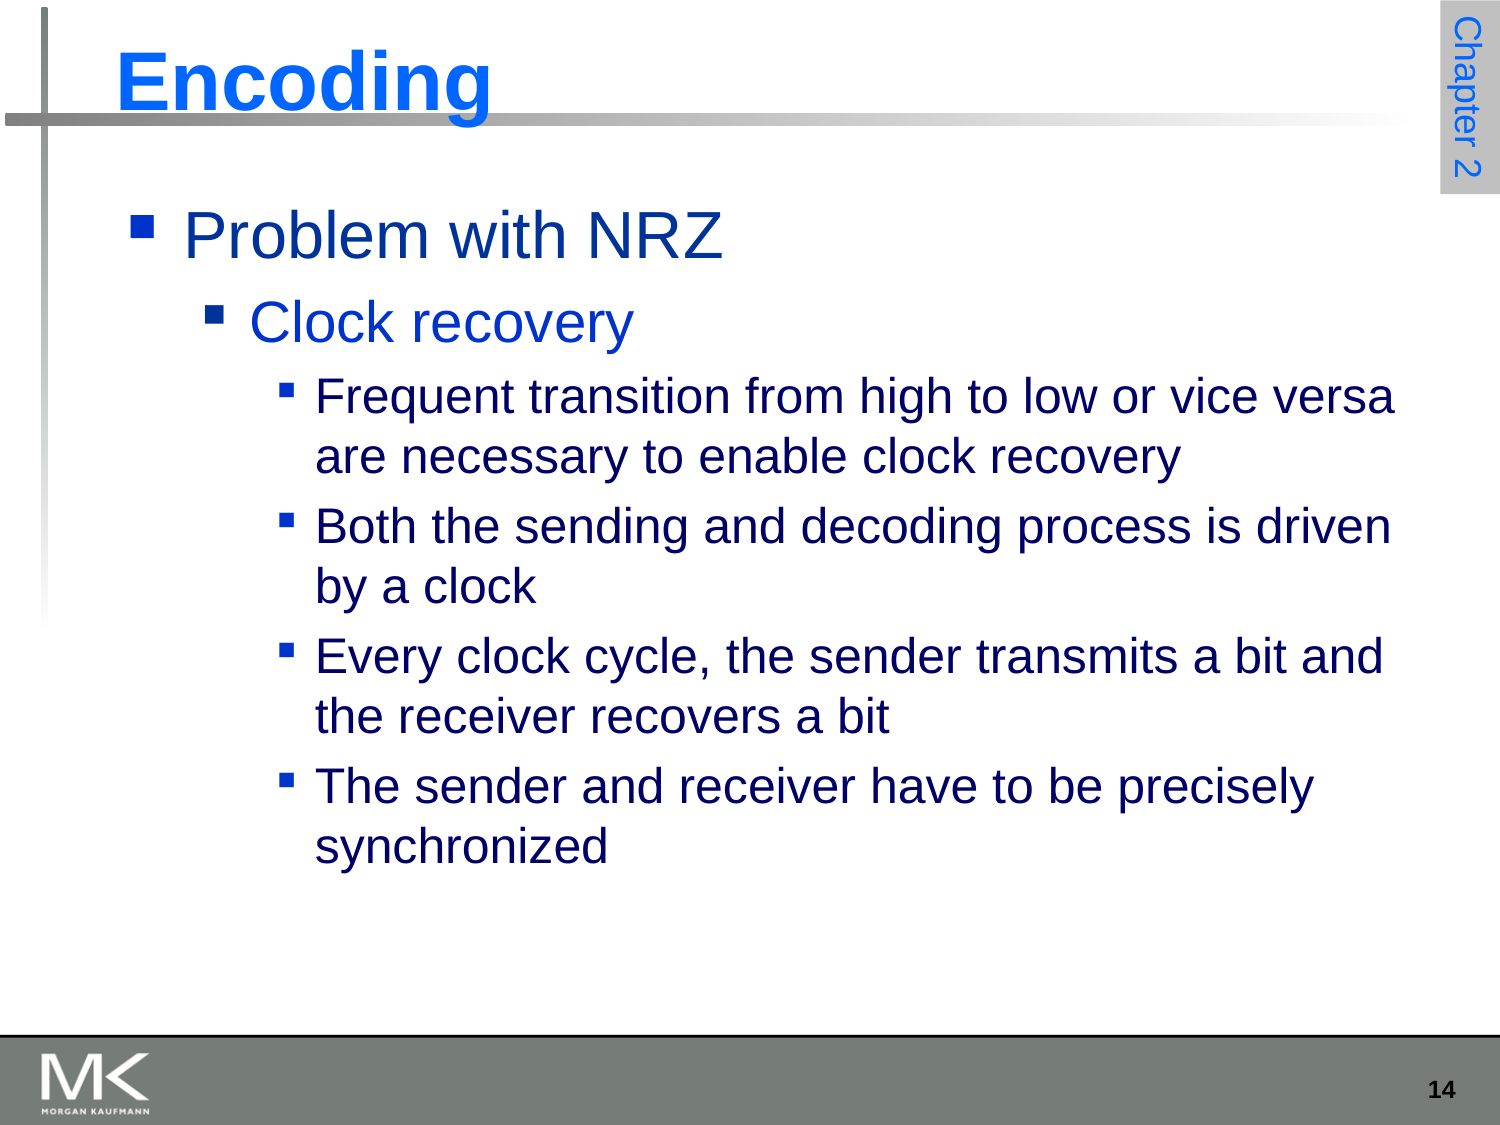

# Encoding
Problem with NRZ
Clock recovery
Frequent transition from high to low or vice versa are necessary to enable clock recovery
Both the sending and decoding process is driven by a clock
Every clock cycle, the sender transmits a bit and the receiver recovers a bit
The sender and receiver have to be precisely synchronized